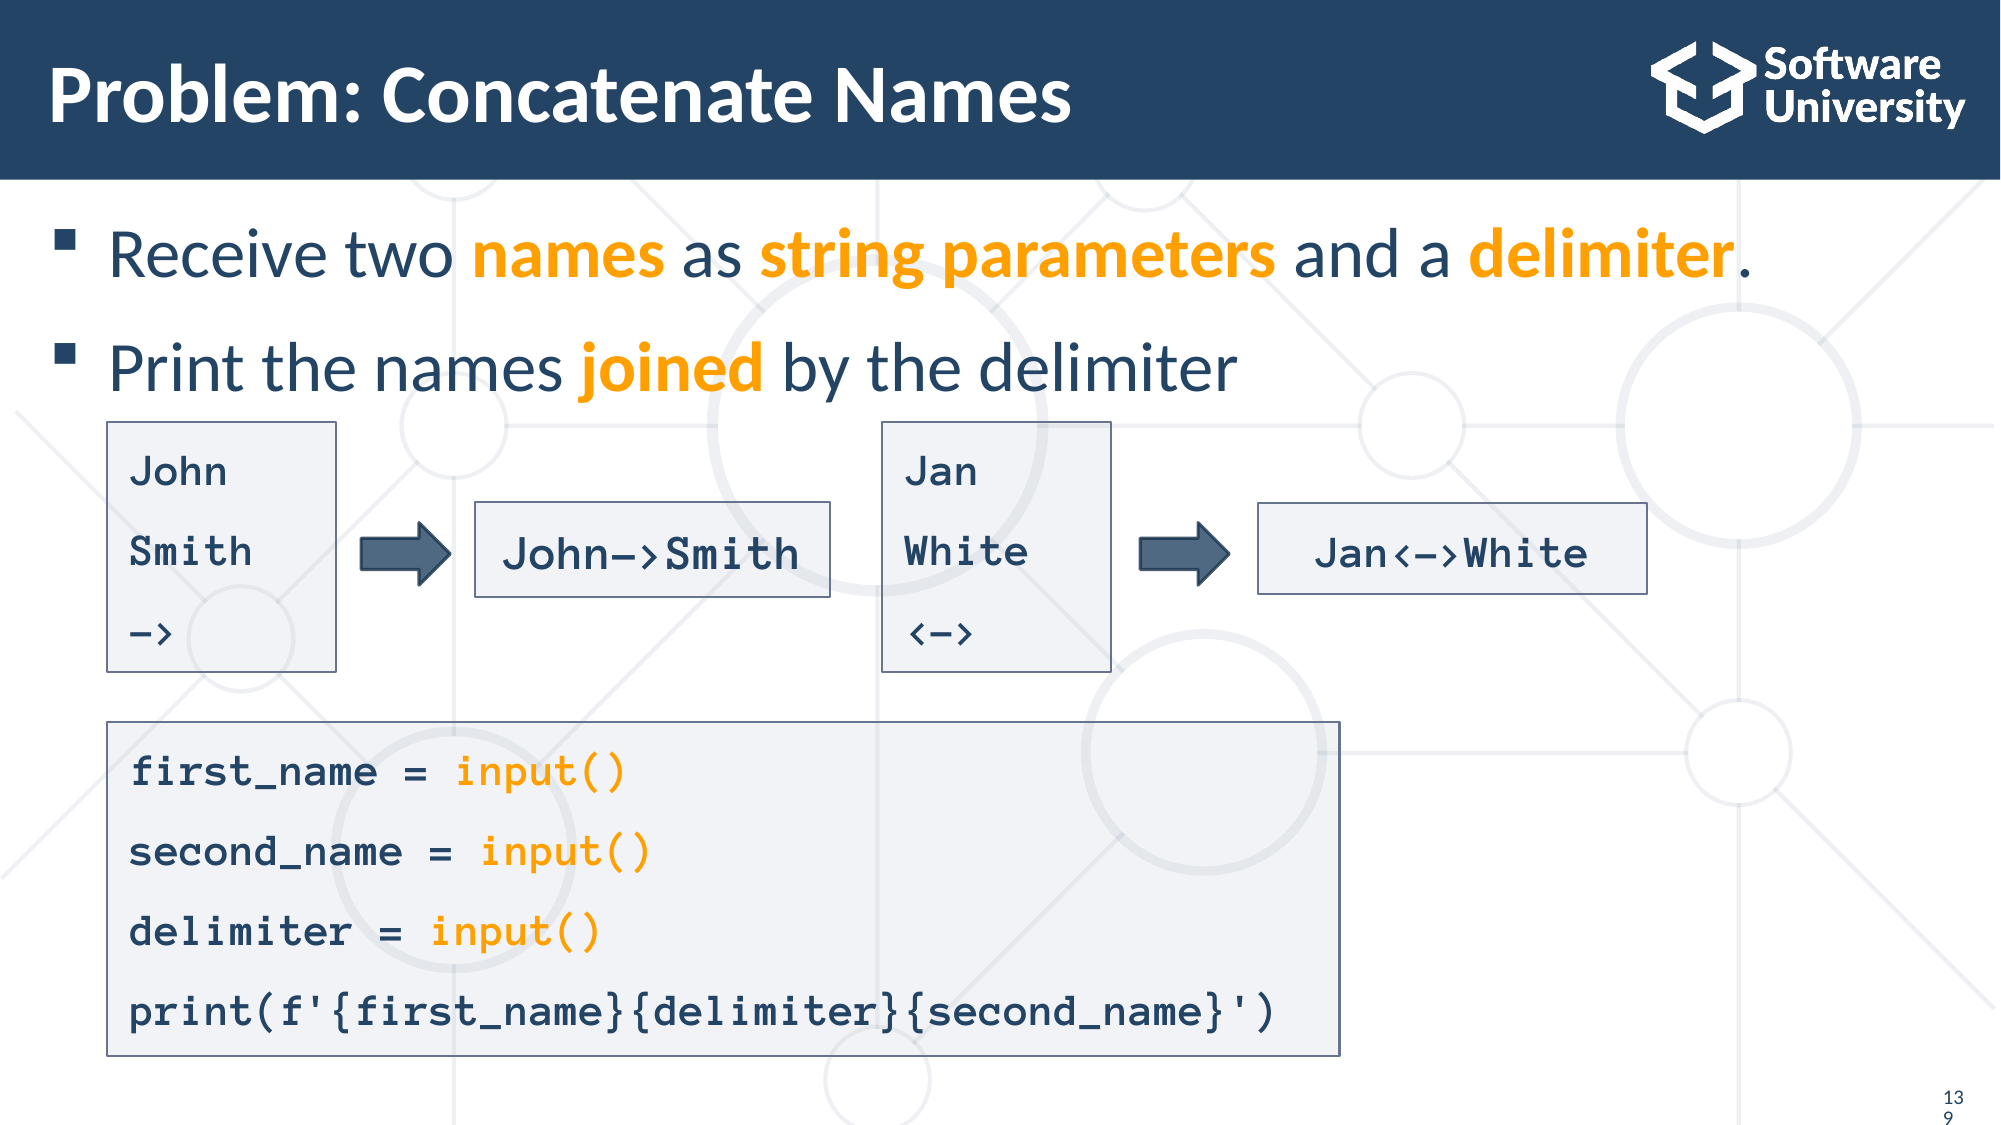

# Problem: Concatenate Names
Receive two names as string parameters and a delimiter.
Print the names joined by the delimiter
John
Smith
->
Jan
White
<->
John->Smith
Jan<->White

first_name = input()
second_name = input()
delimiter = input()
print(f'{first_name}{delimiter}{second_name}')
139